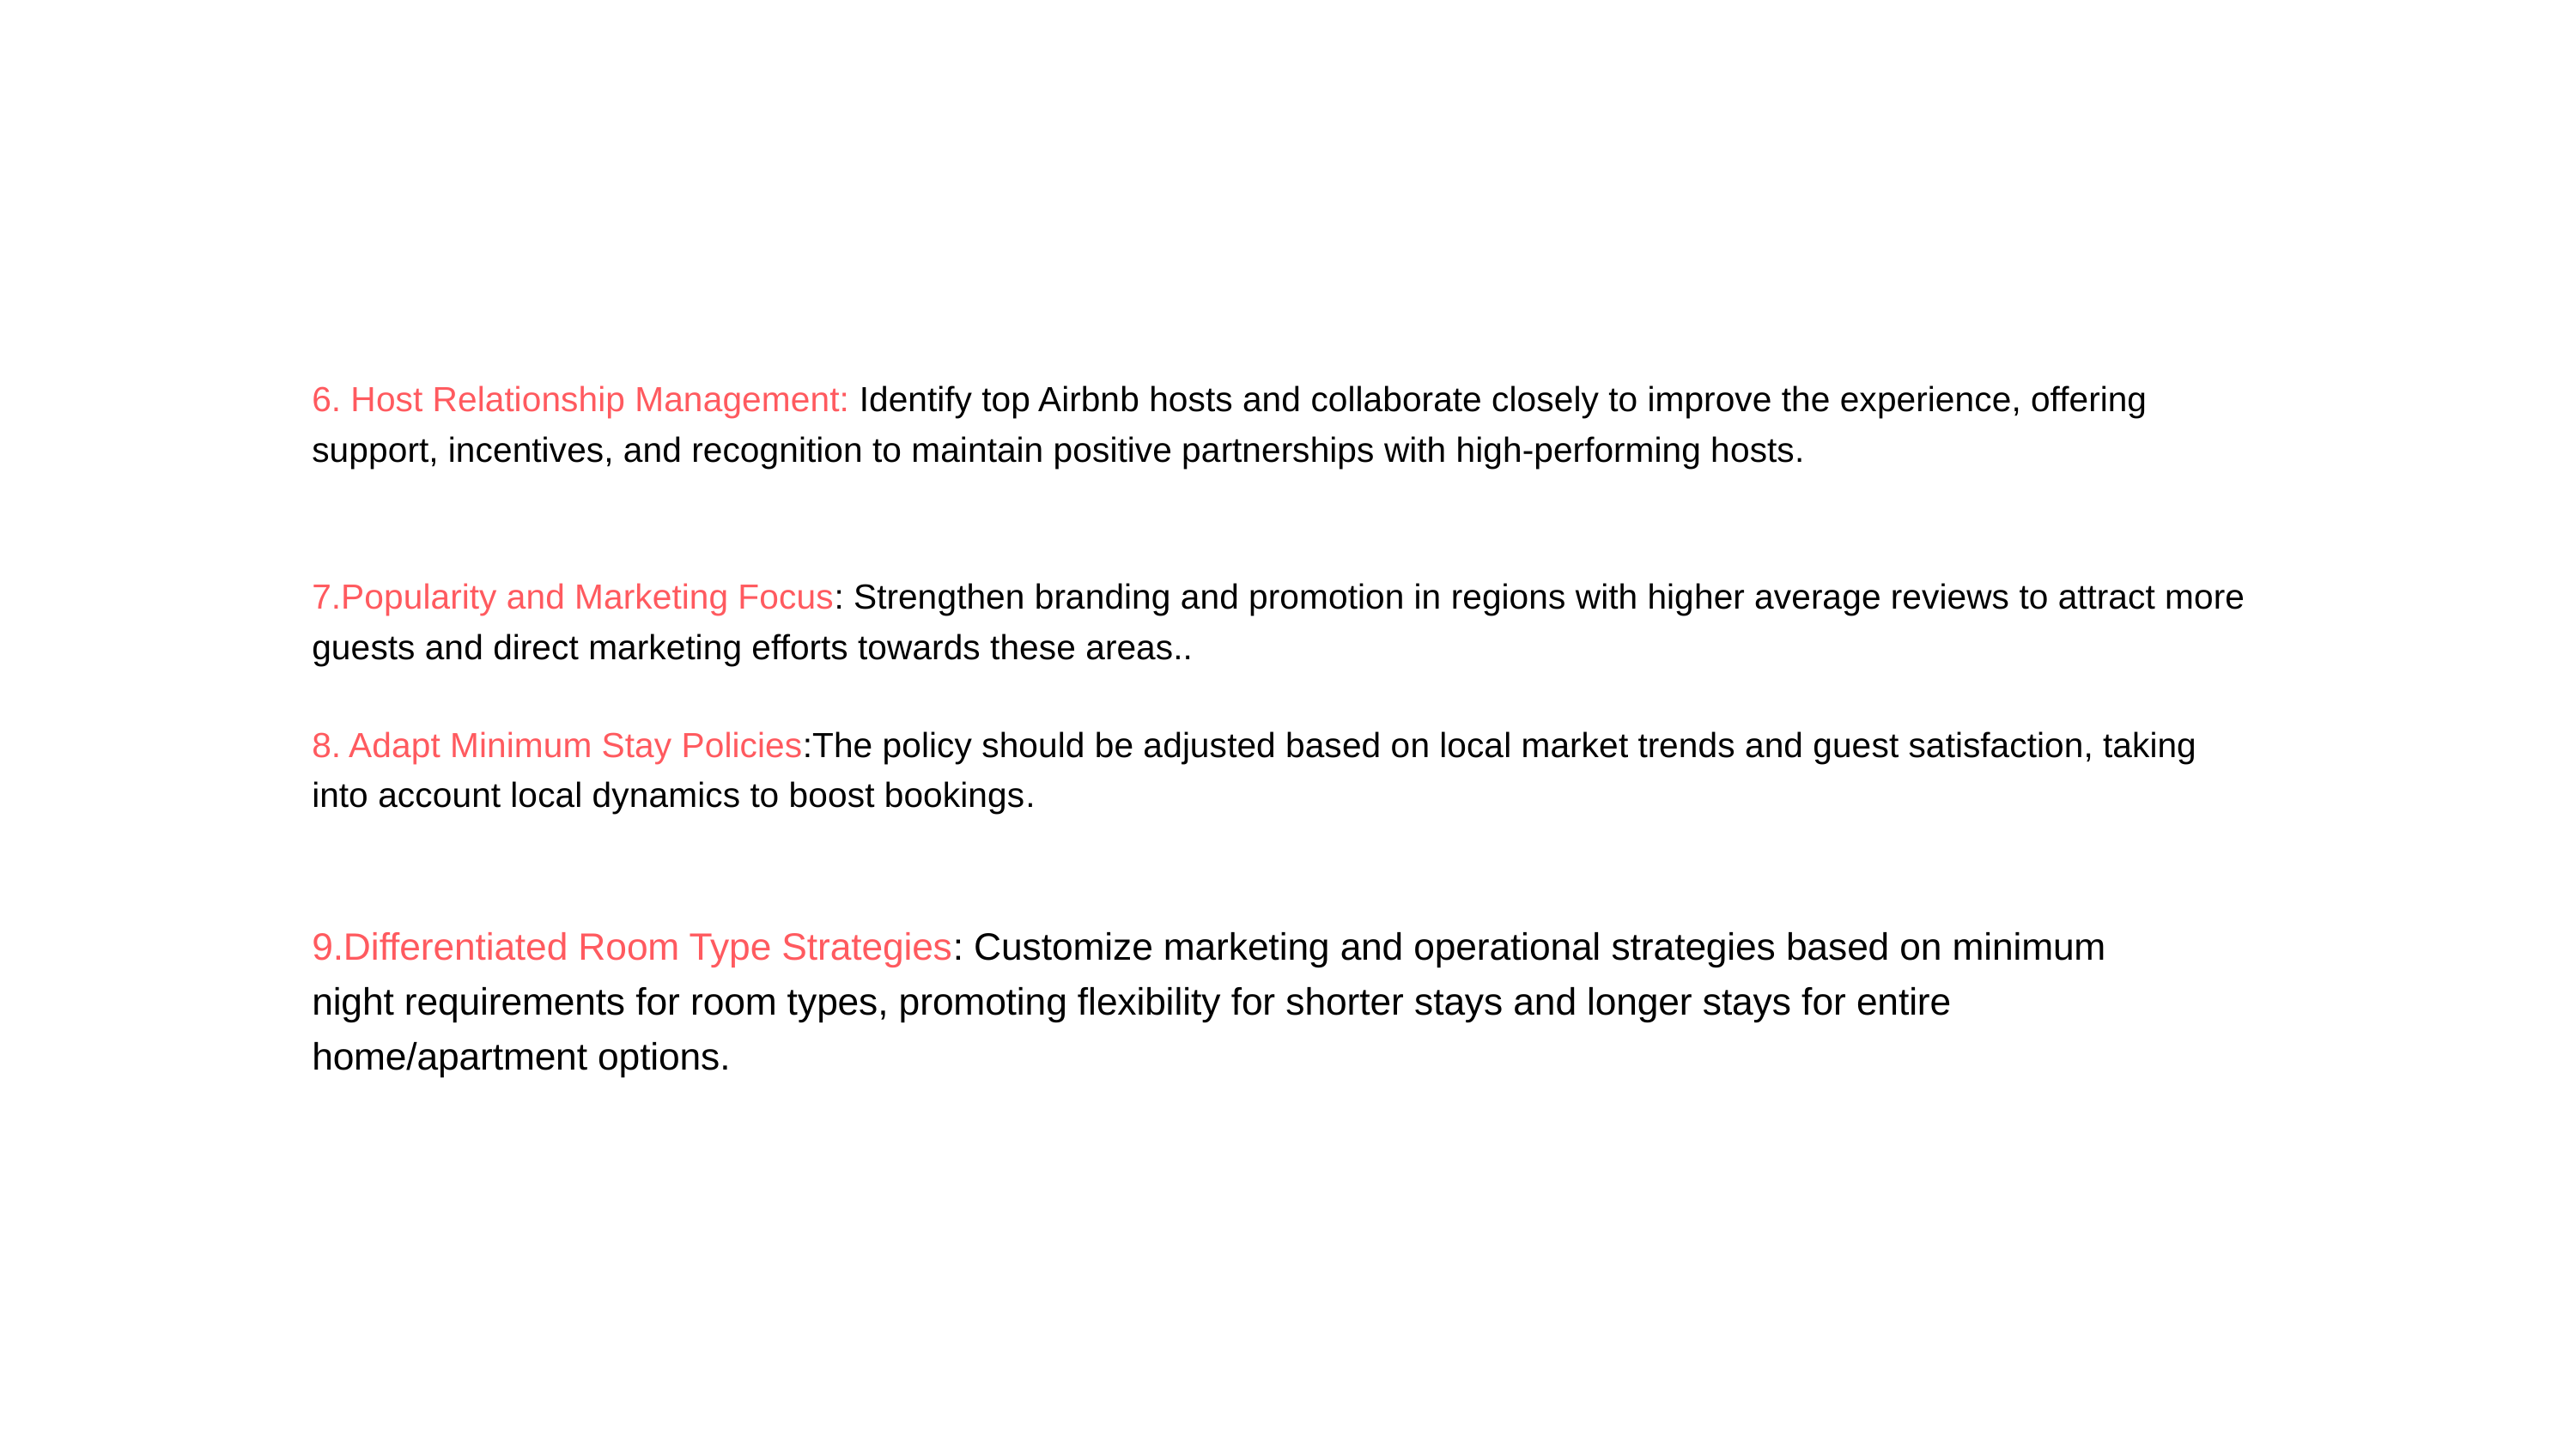

6. Host Relationship Management: Identify top Airbnb hosts and collaborate closely to improve the experience, offering support, incentives, and recognition to maintain positive partnerships with high-performing hosts.
7.Popularity and Marketing Focus: Strengthen branding and promotion in regions with higher average reviews to attract more guests and direct marketing efforts towards these areas..
8. Adapt Minimum Stay Policies:The policy should be adjusted based on local market trends and guest satisfaction, taking into account local dynamics to boost bookings.
9.Differentiated Room Type Strategies: Customize marketing and operational strategies based on minimum night requirements for room types, promoting flexibility for shorter stays and longer stays for entire home/apartment options.